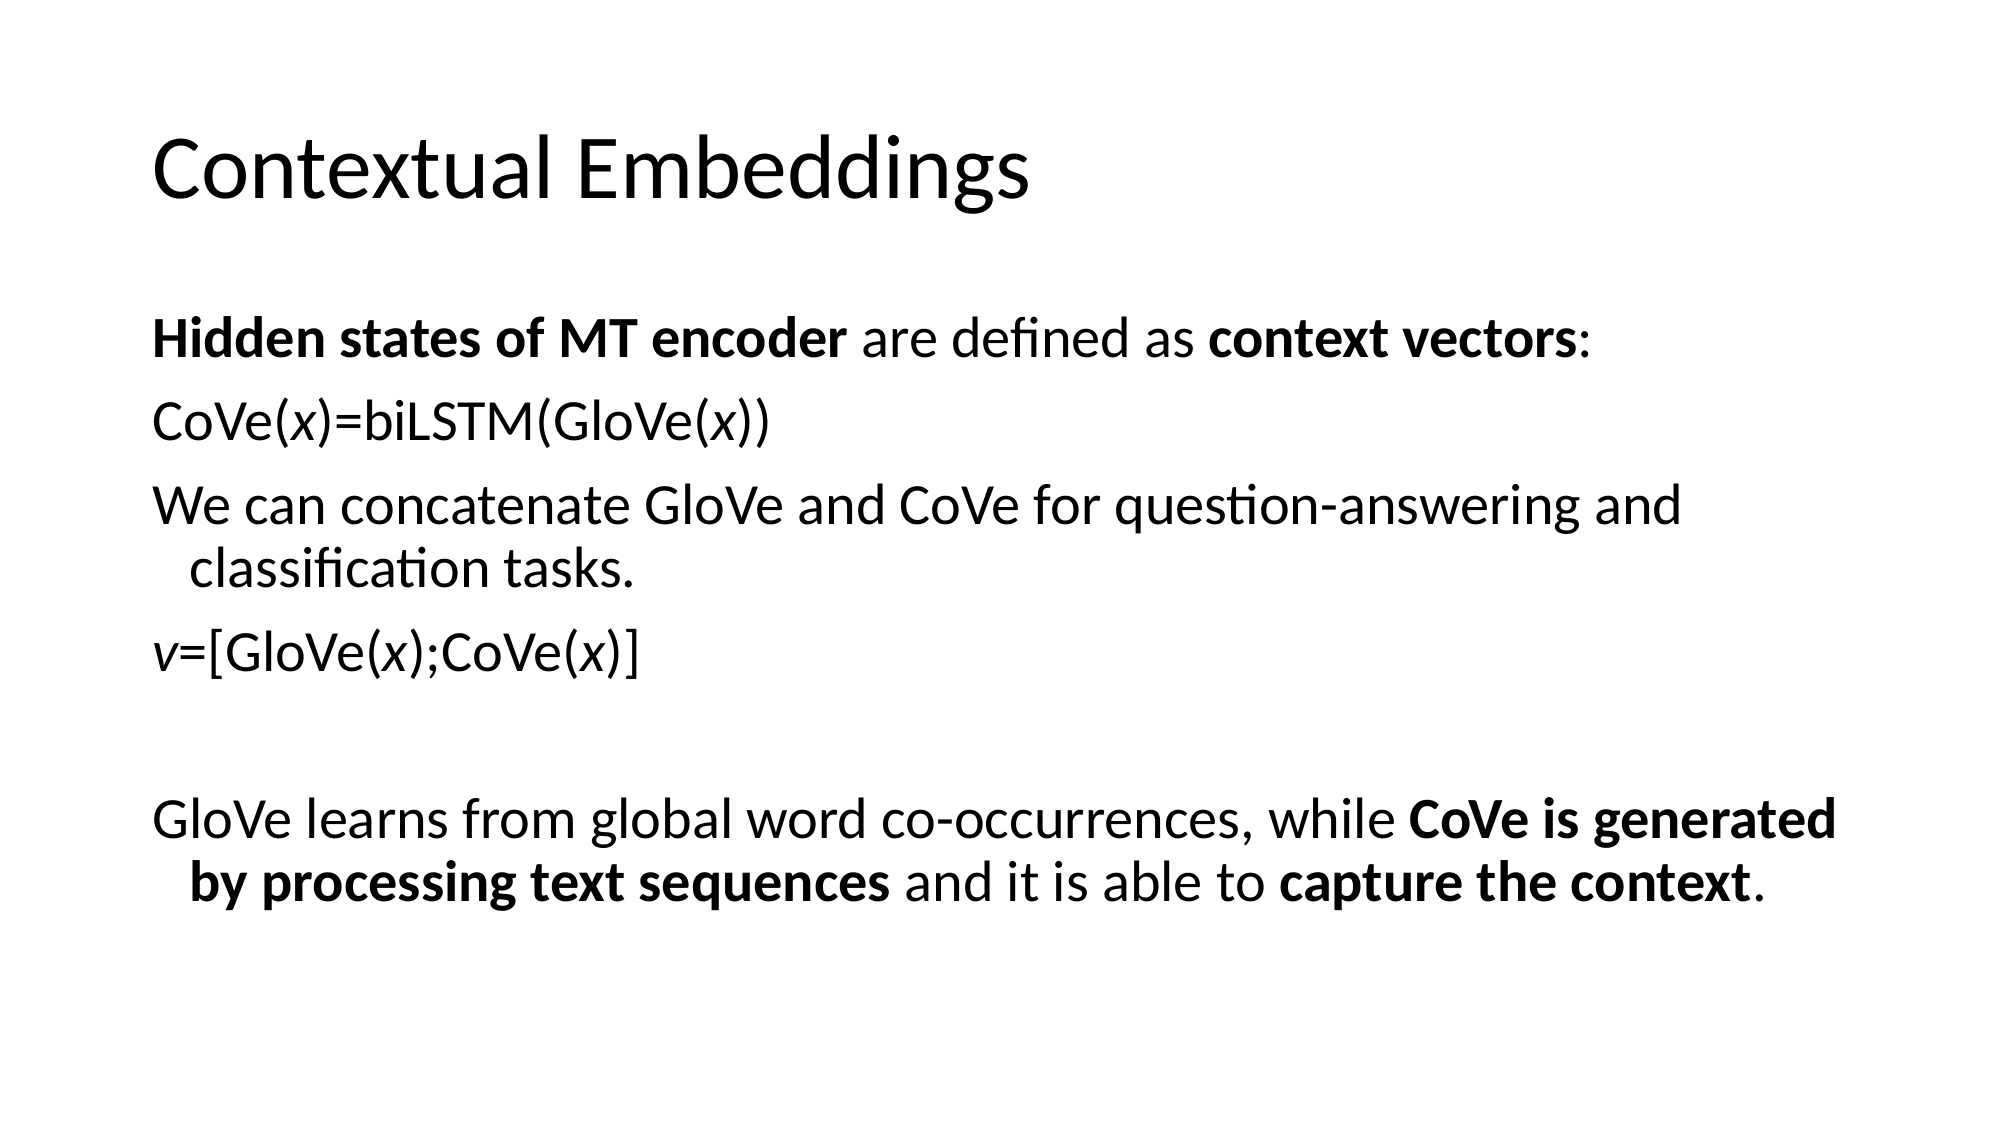

# Contextual Embeddings
Hidden states of MT encoder are defined as context vectors:
CoVe(x)=biLSTM(GloVe(x))
We can concatenate GloVe and CoVe for question-answering and classification tasks.
v=[GloVe(x);CoVe(x)]

GloVe learns from global word co-occurrences, while CoVe is generated by processing text sequences and it is able to capture the context.